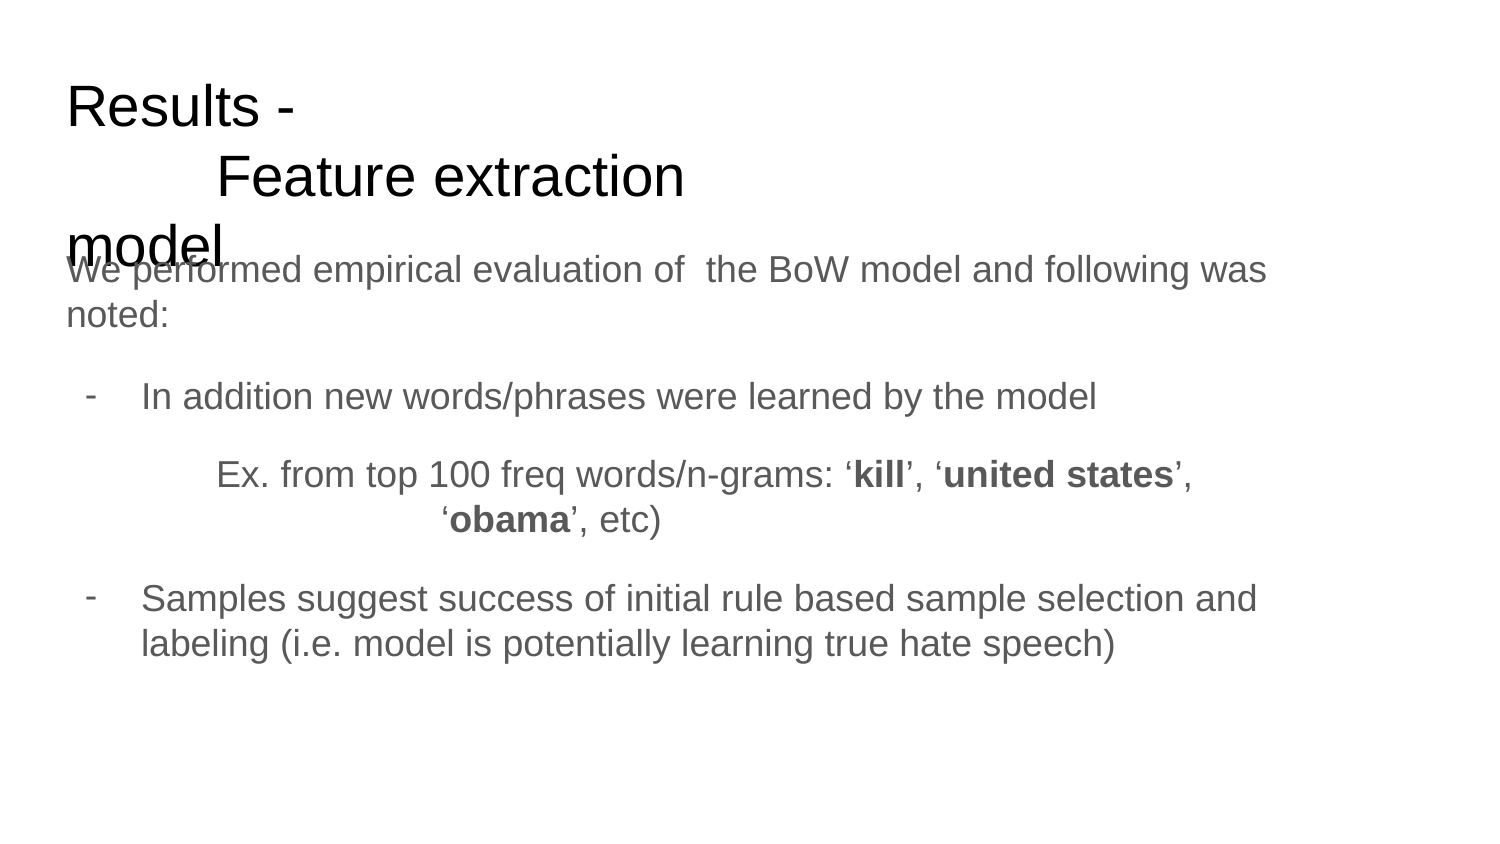

# Results - 				Feature extraction model
We performed empirical evaluation of  the BoW model and following was noted:
In addition new words/phrases were learned by the model
Ex. from top 100 freq words/n-grams: ‘kill’, ‘united states’,		‘obama’, etc)
Samples suggest success of initial rule based sample selection and labeling (i.e. model is potentially learning true hate speech)